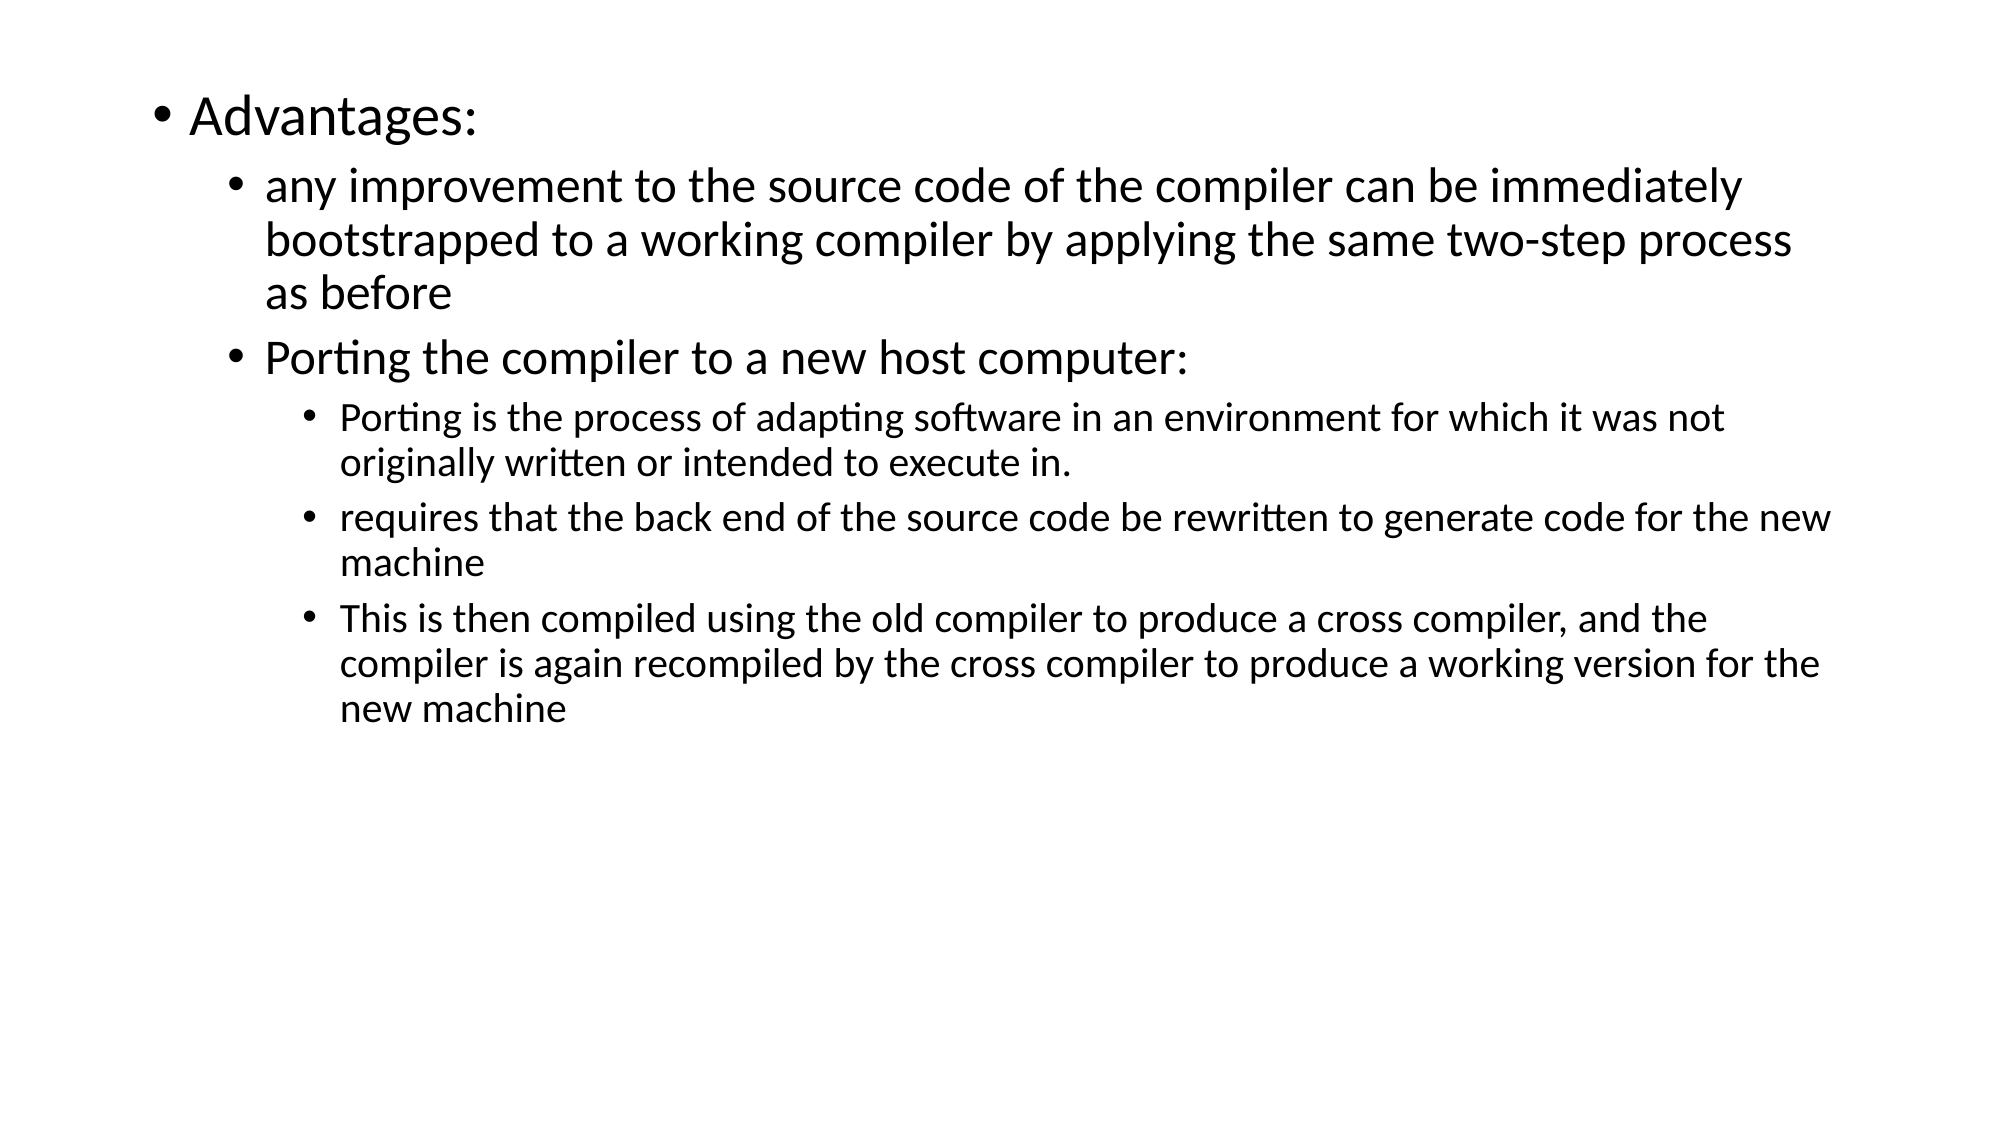

Advantages:
any improvement to the source code of the compiler can be immediately bootstrapped to a working compiler by applying the same two-step process as before
Porting the compiler to a new host computer:
Porting is the process of adapting software in an environment for which it was not originally written or intended to execute in.
requires that the back end of the source code be rewritten to generate code for the new machine
This is then compiled using the old compiler to produce a cross compiler, and the compiler is again recompiled by the cross compiler to produce a working version for the new machine